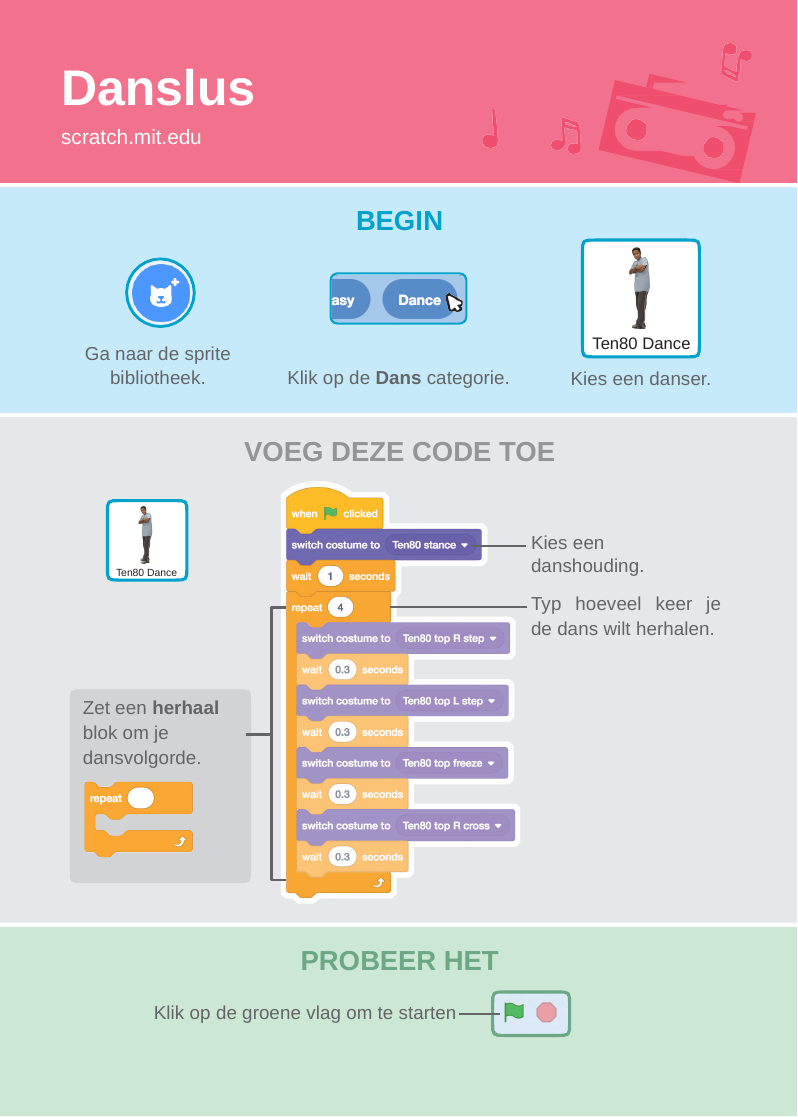

# Danslus
scratch.mit.edu

BEGIN

Ten80 Dance
Ga naar de sprite bibliotheek.
Klik op de Dans categorie.
Kies een danser.

VOEG DEZE CODE TOE

Kies een danshouding.
Ten80 Dance
Typ hoeveel keer je de dans wilt herhalen.

Zet een herhaal blok om je dansvolgorde.

PROBEER HET

Klik op de groene vlag om te starten